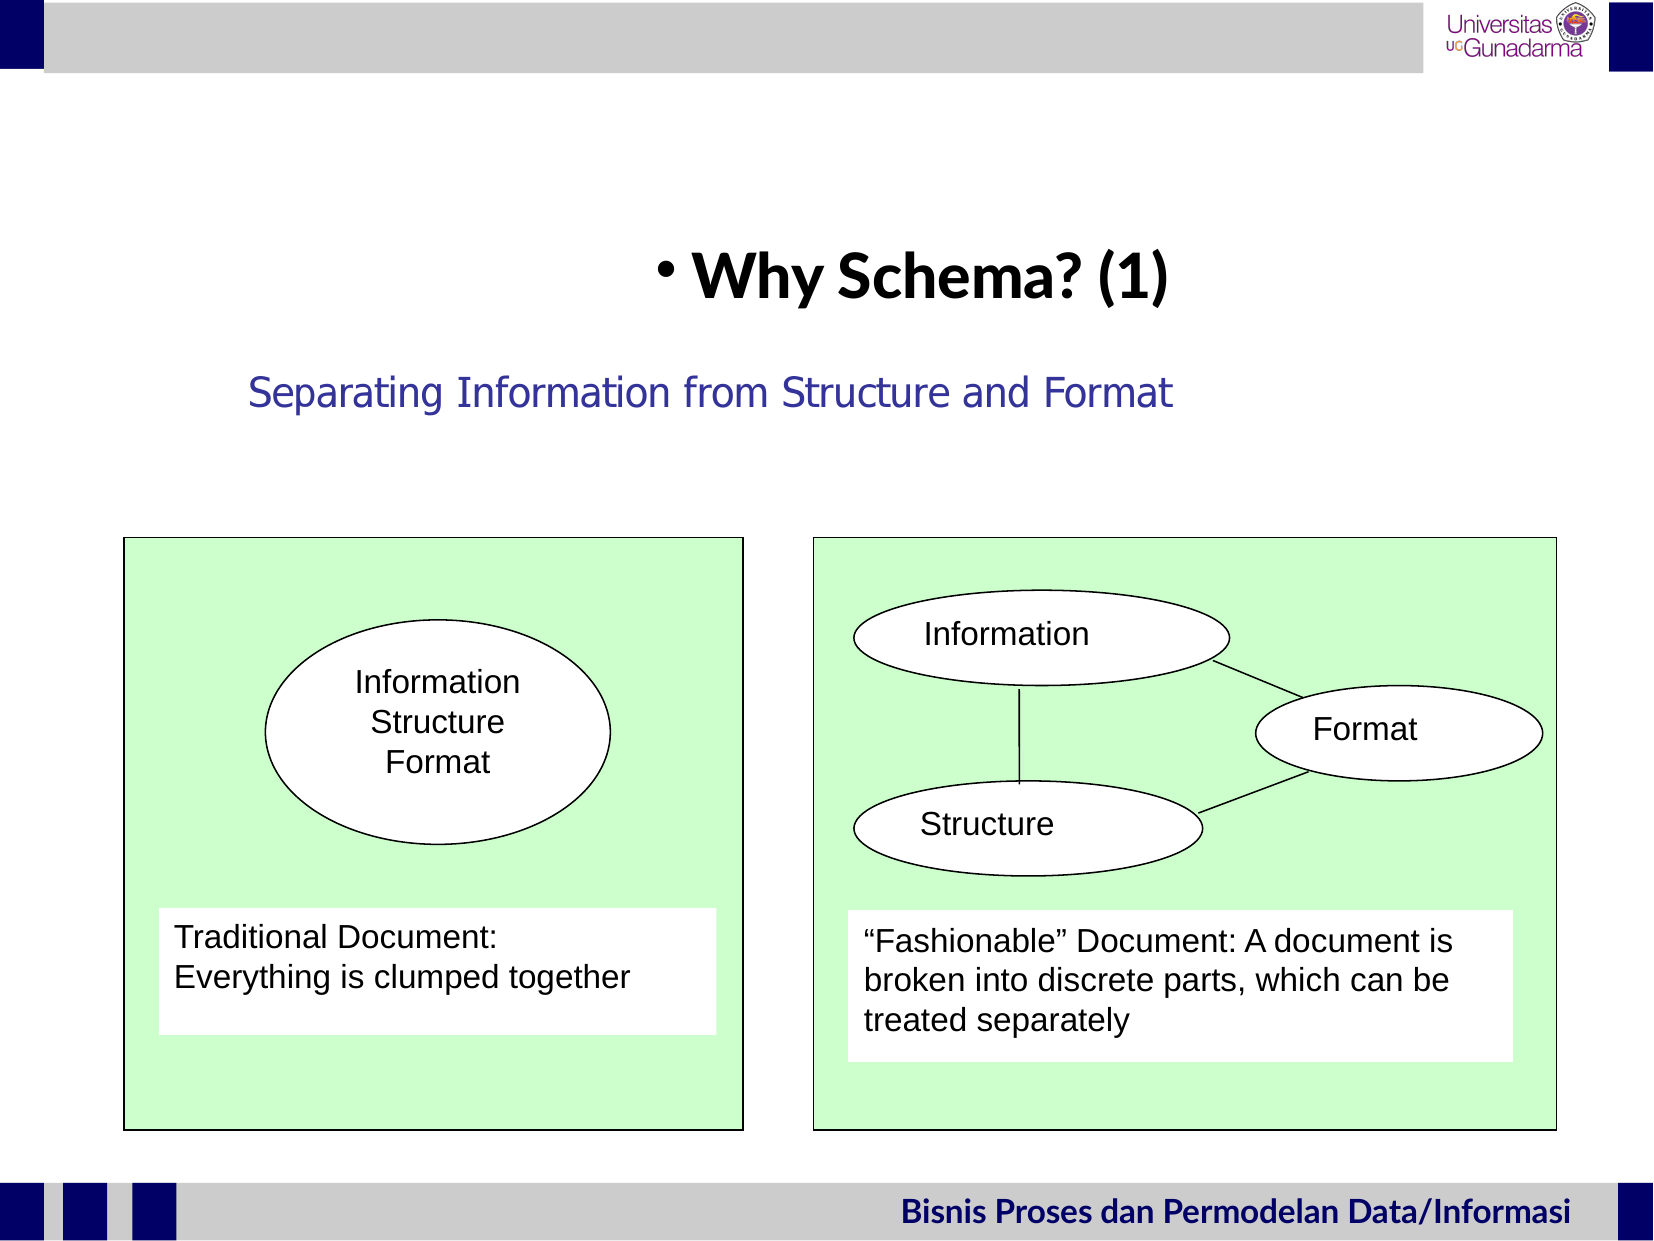

Why Schema? (1)
Separating Information from Structure and Format

Information
Information
Structure
Format

Format

Structure
Traditional Document:
Everything is clumped together
“Fashionable” Document: A document is broken into discrete parts, which can be treated separately